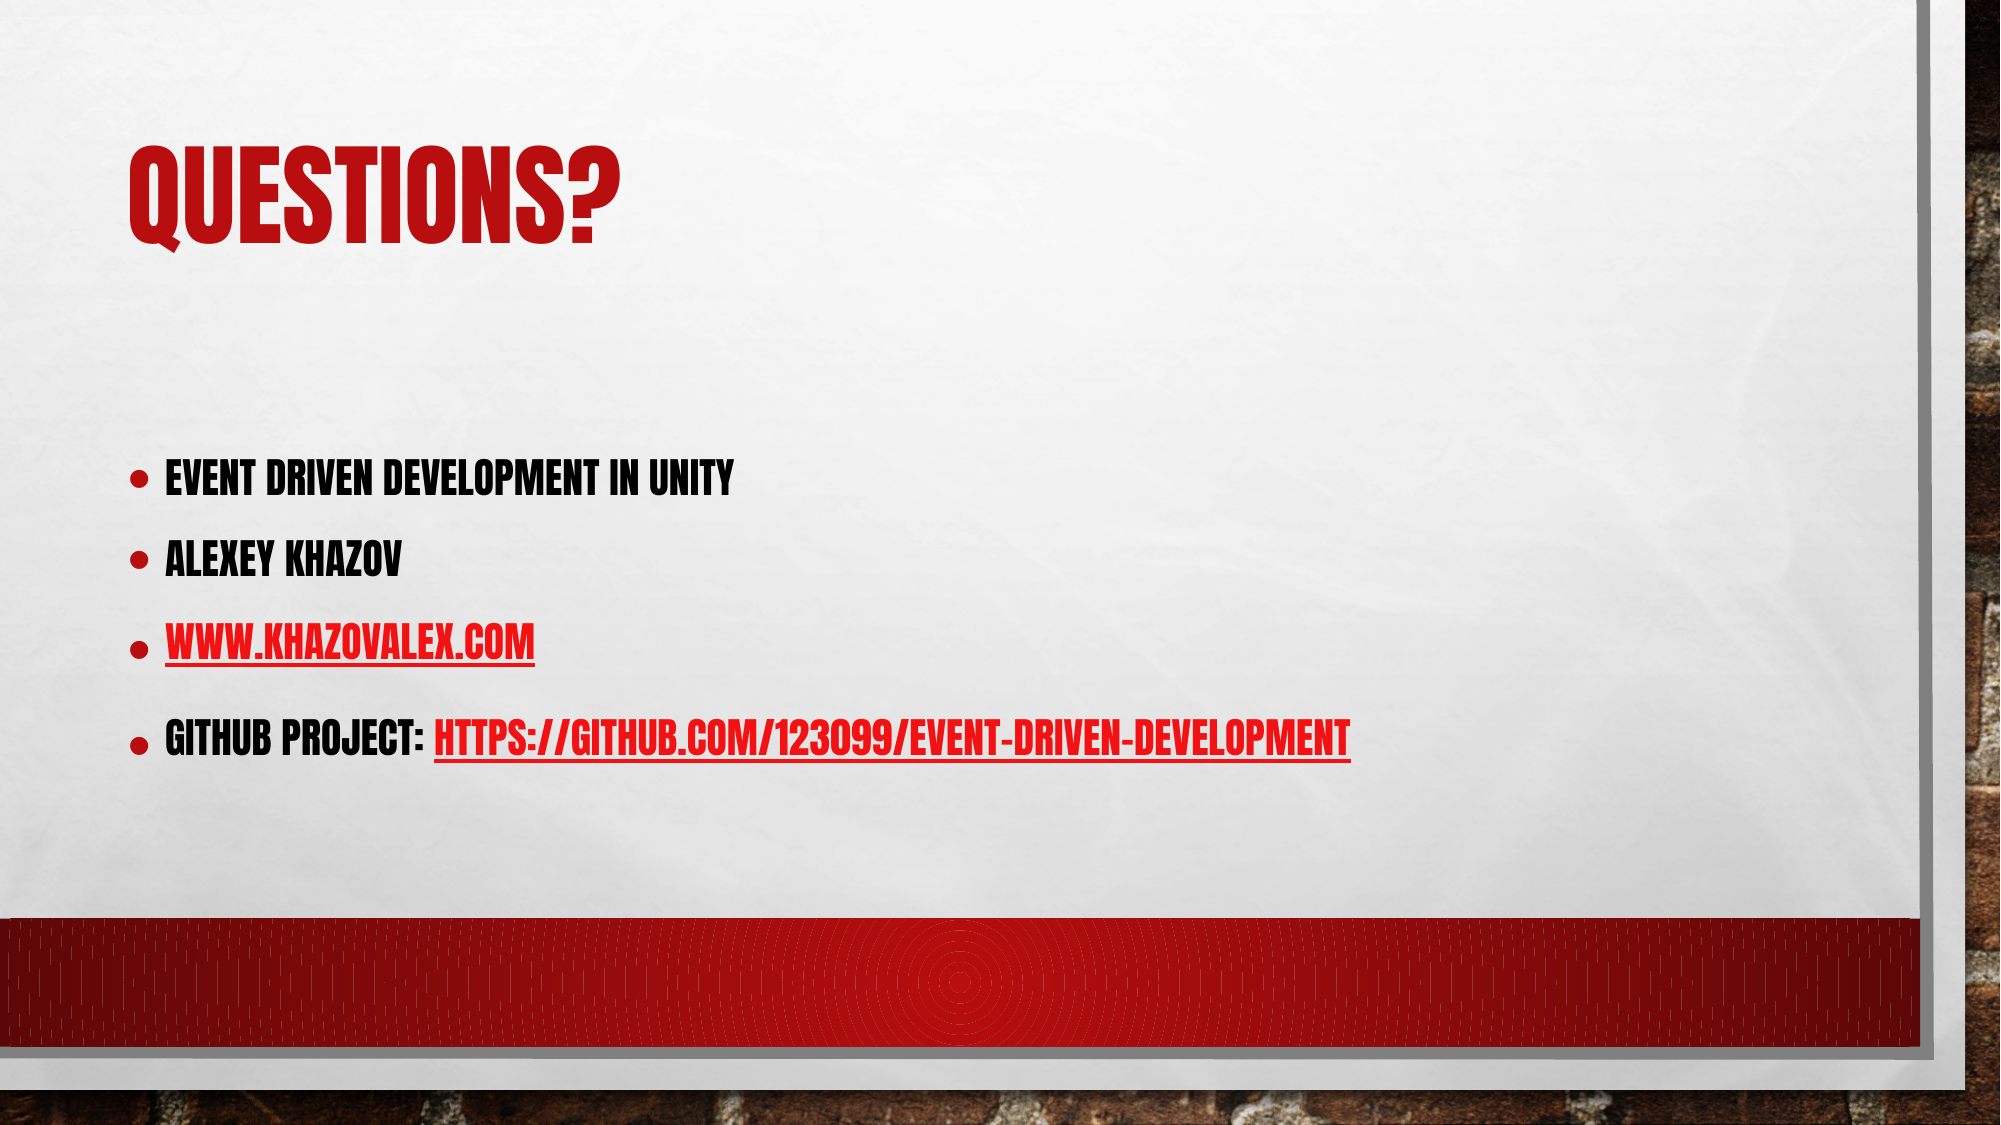

# Questions?
Event driven development in unity
Alexey Khazov
www.Khazovalex.com
Github project: https://github.com/123099/Event-Driven-Development